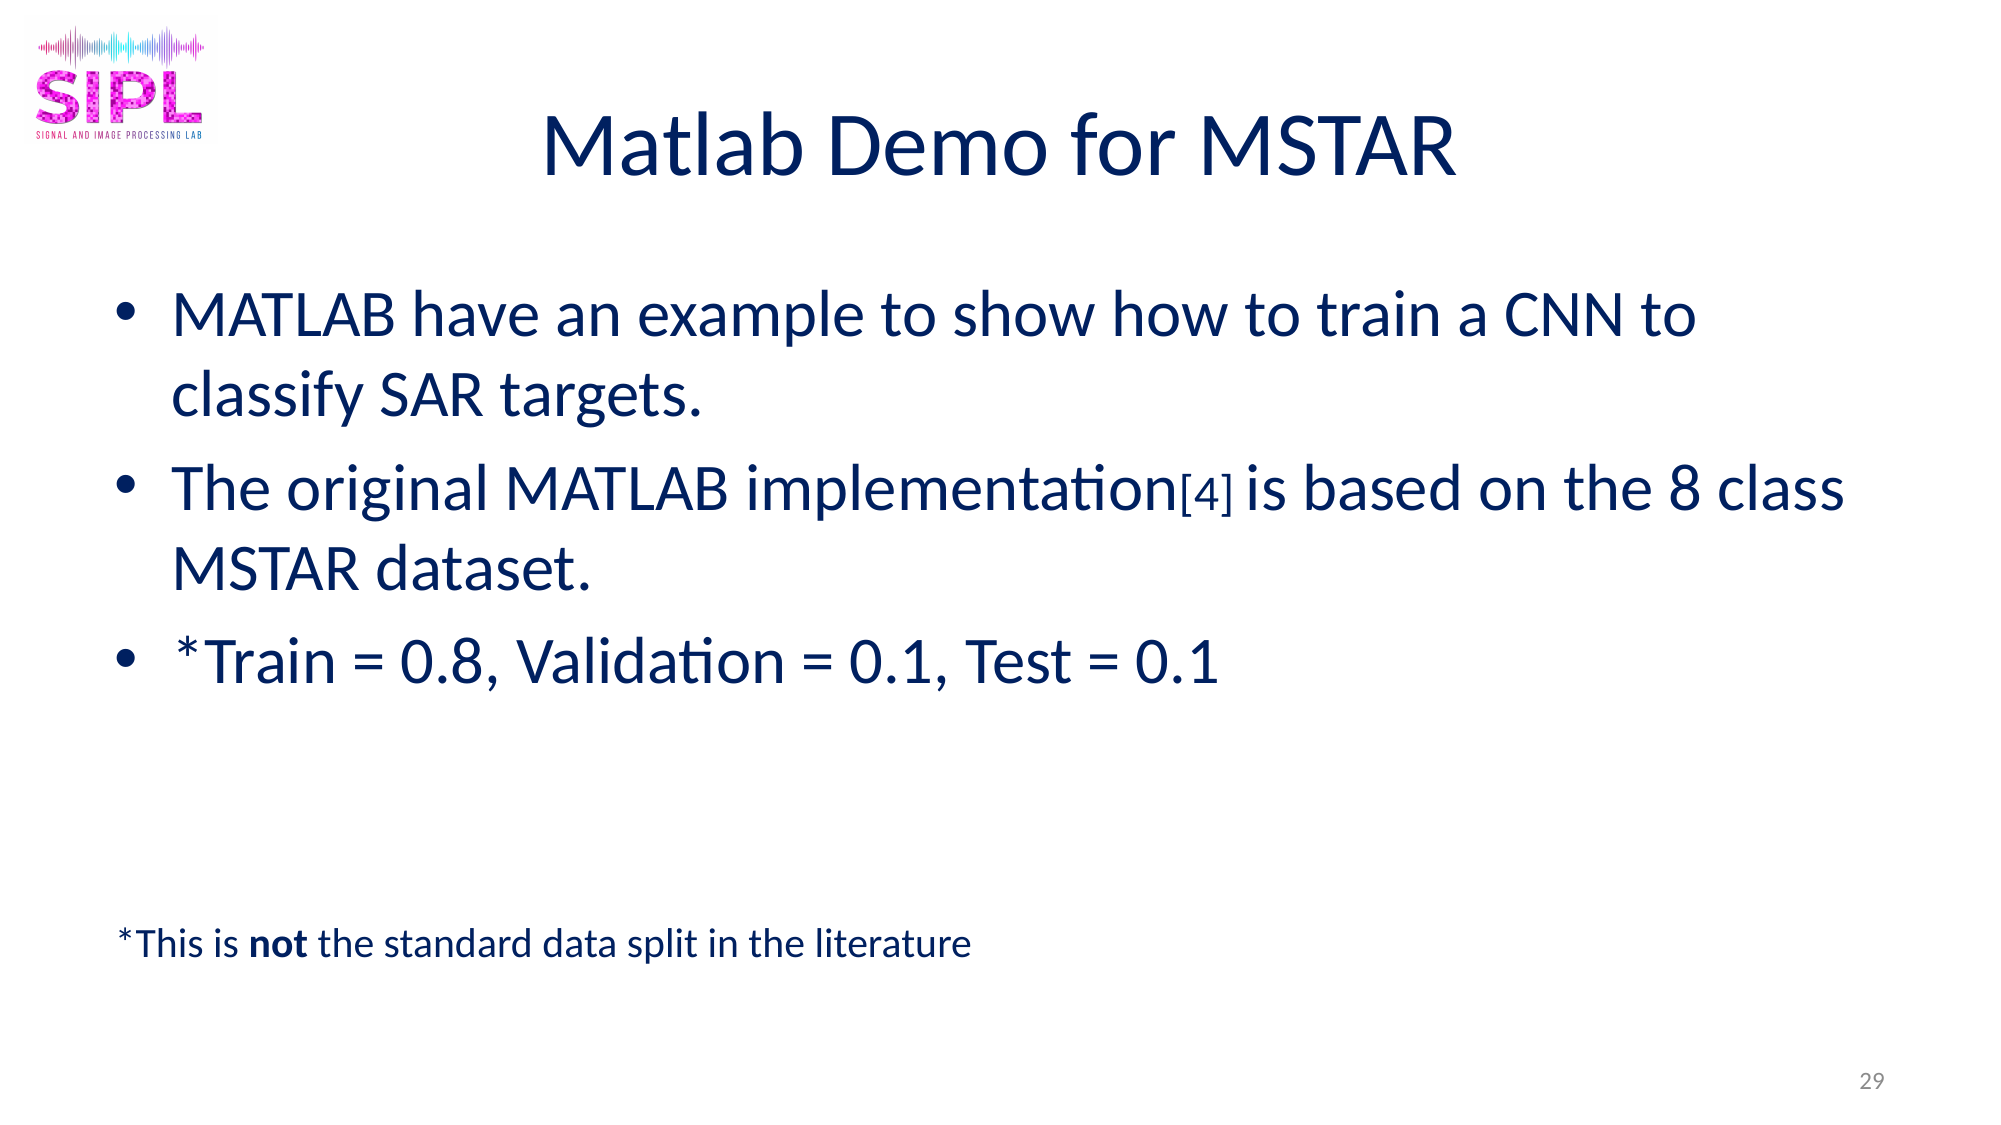

# Matlab Demo for MSTAR
MATLAB have an example to show how to train a CNN to classify SAR targets.
The original MATLAB implementation[4] is based on the 8 class MSTAR dataset.
*Train = 0.8, Validation = 0.1, Test = 0.1

*This is not the standard data split in the literature

29